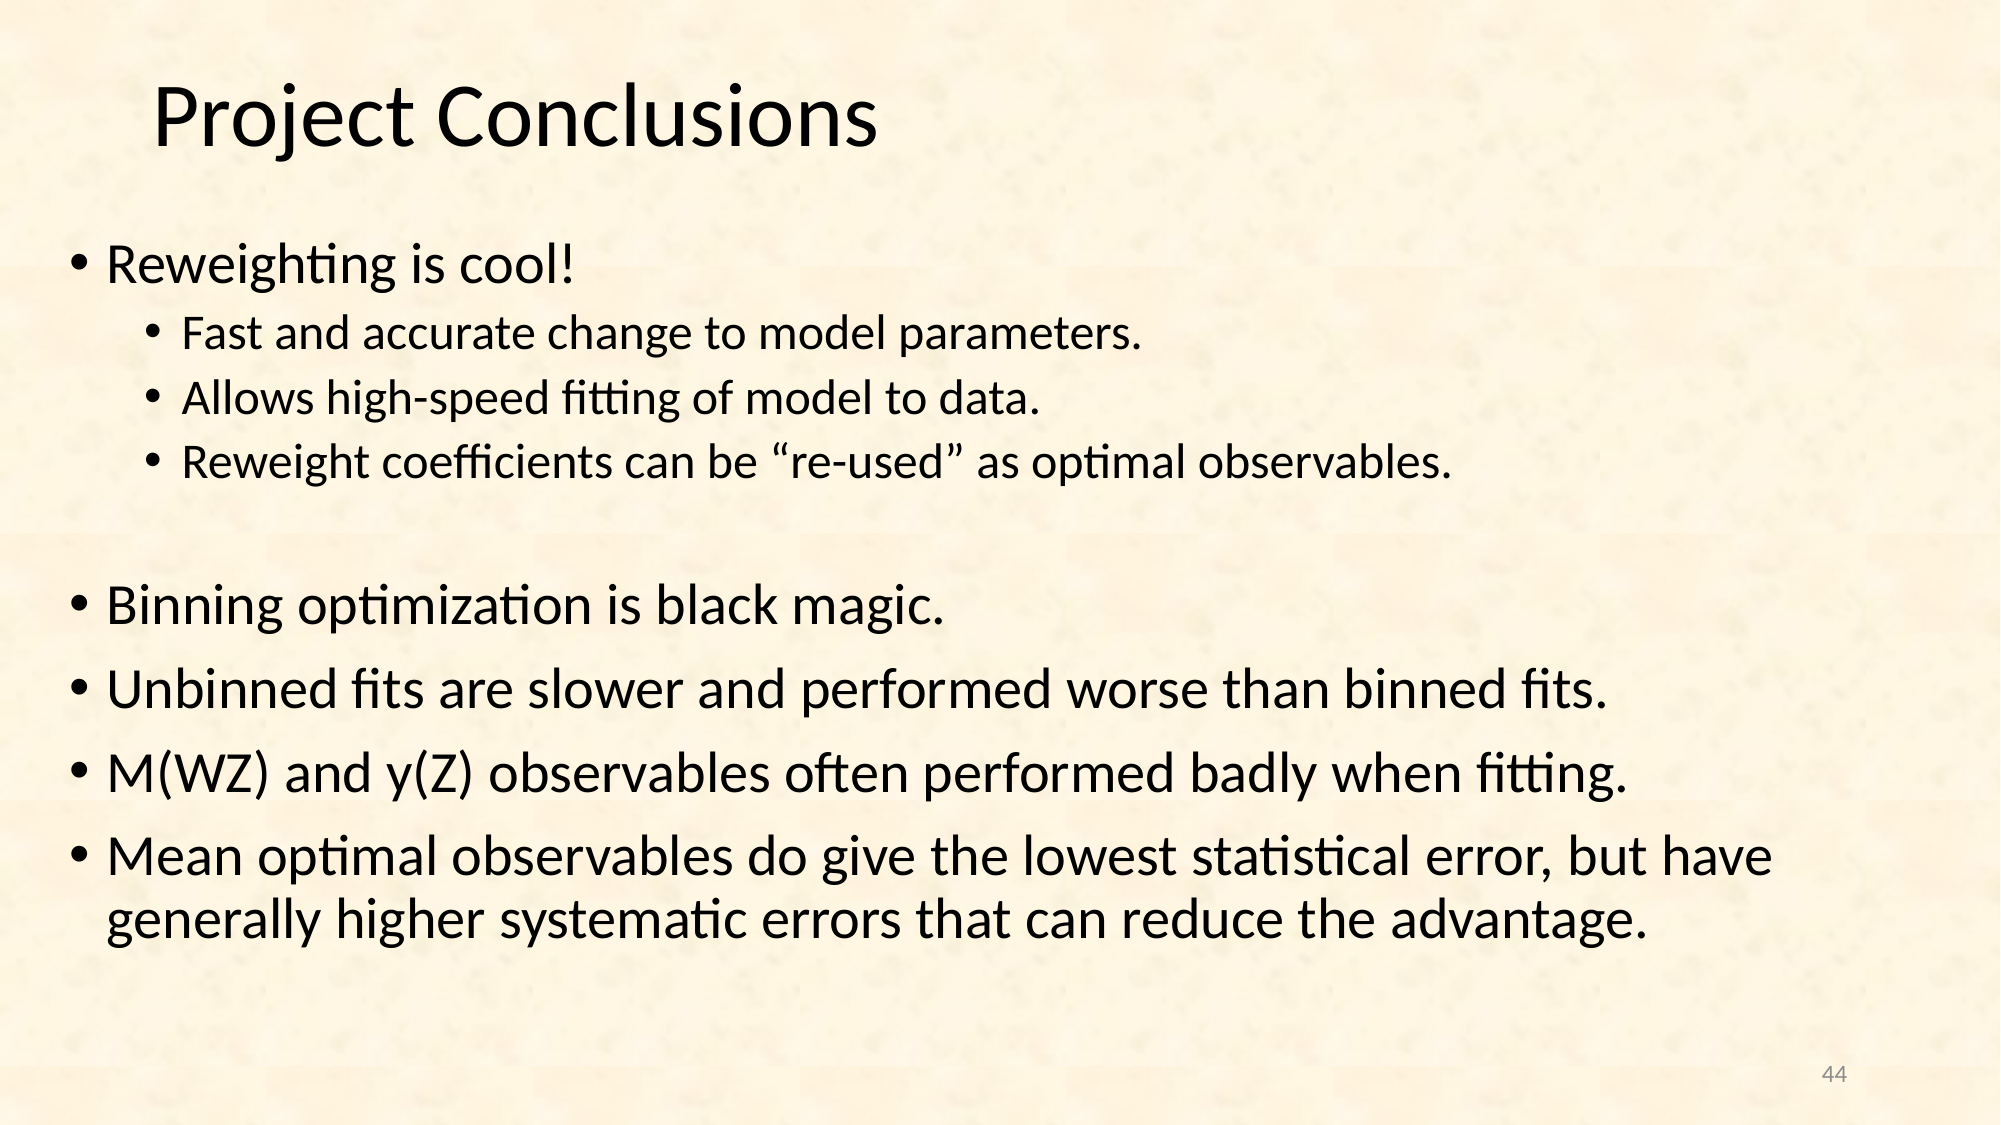

# Project Conclusions
Reweighting is cool!
Fast and accurate change to model parameters.
Allows high-speed fitting of model to data.
Reweight coefficients can be “re-used” as optimal observables.

Binning optimization is black magic.
Unbinned fits are slower and performed worse than binned fits.
M(WZ) and y(Z) observables often performed badly when fitting.
Mean optimal observables do give the lowest statistical error, but have generally higher systematic errors that can reduce the advantage.

44